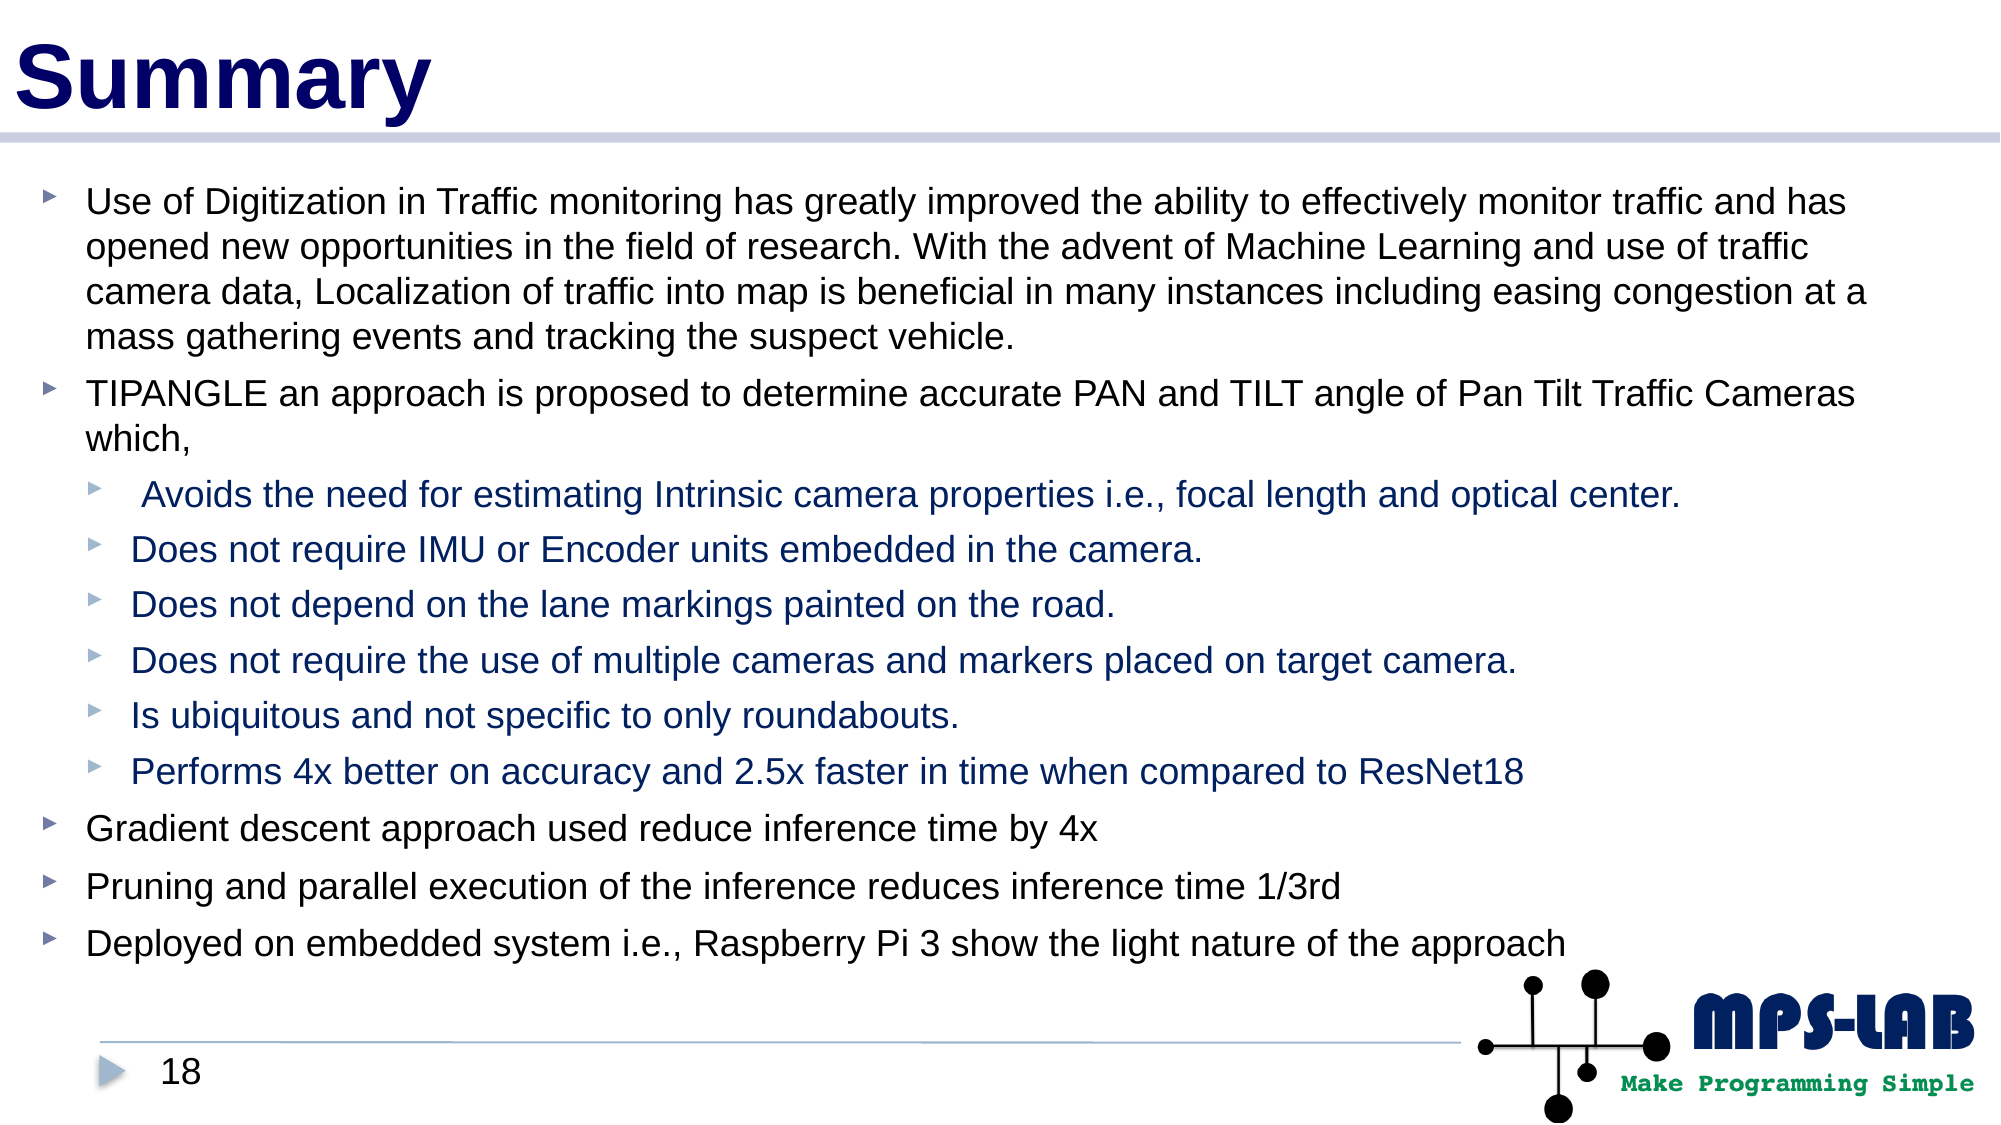

# Summary
Use of Digitization in Traffic monitoring has greatly improved the ability to effectively monitor traffic and has opened new opportunities in the field of research. With the advent of Machine Learning and use of traffic camera data, Localization of traffic into map is beneficial in many instances including easing congestion at a mass gathering events and tracking the suspect vehicle.
TIPANGLE an approach is proposed to determine accurate PAN and TILT angle of Pan Tilt Traffic Cameras which,
 Avoids the need for estimating Intrinsic camera properties i.e., focal length and optical center.
Does not require IMU or Encoder units embedded in the camera.
Does not depend on the lane markings painted on the road.
Does not require the use of multiple cameras and markers placed on target camera.
Is ubiquitous and not specific to only roundabouts.
Performs 4x better on accuracy and 2.5x faster in time when compared to ResNet18
Gradient descent approach used reduce inference time by 4x
Pruning and parallel execution of the inference reduces inference time 1/3rd
Deployed on embedded system i.e., Raspberry Pi 3 show the light nature of the approach
18